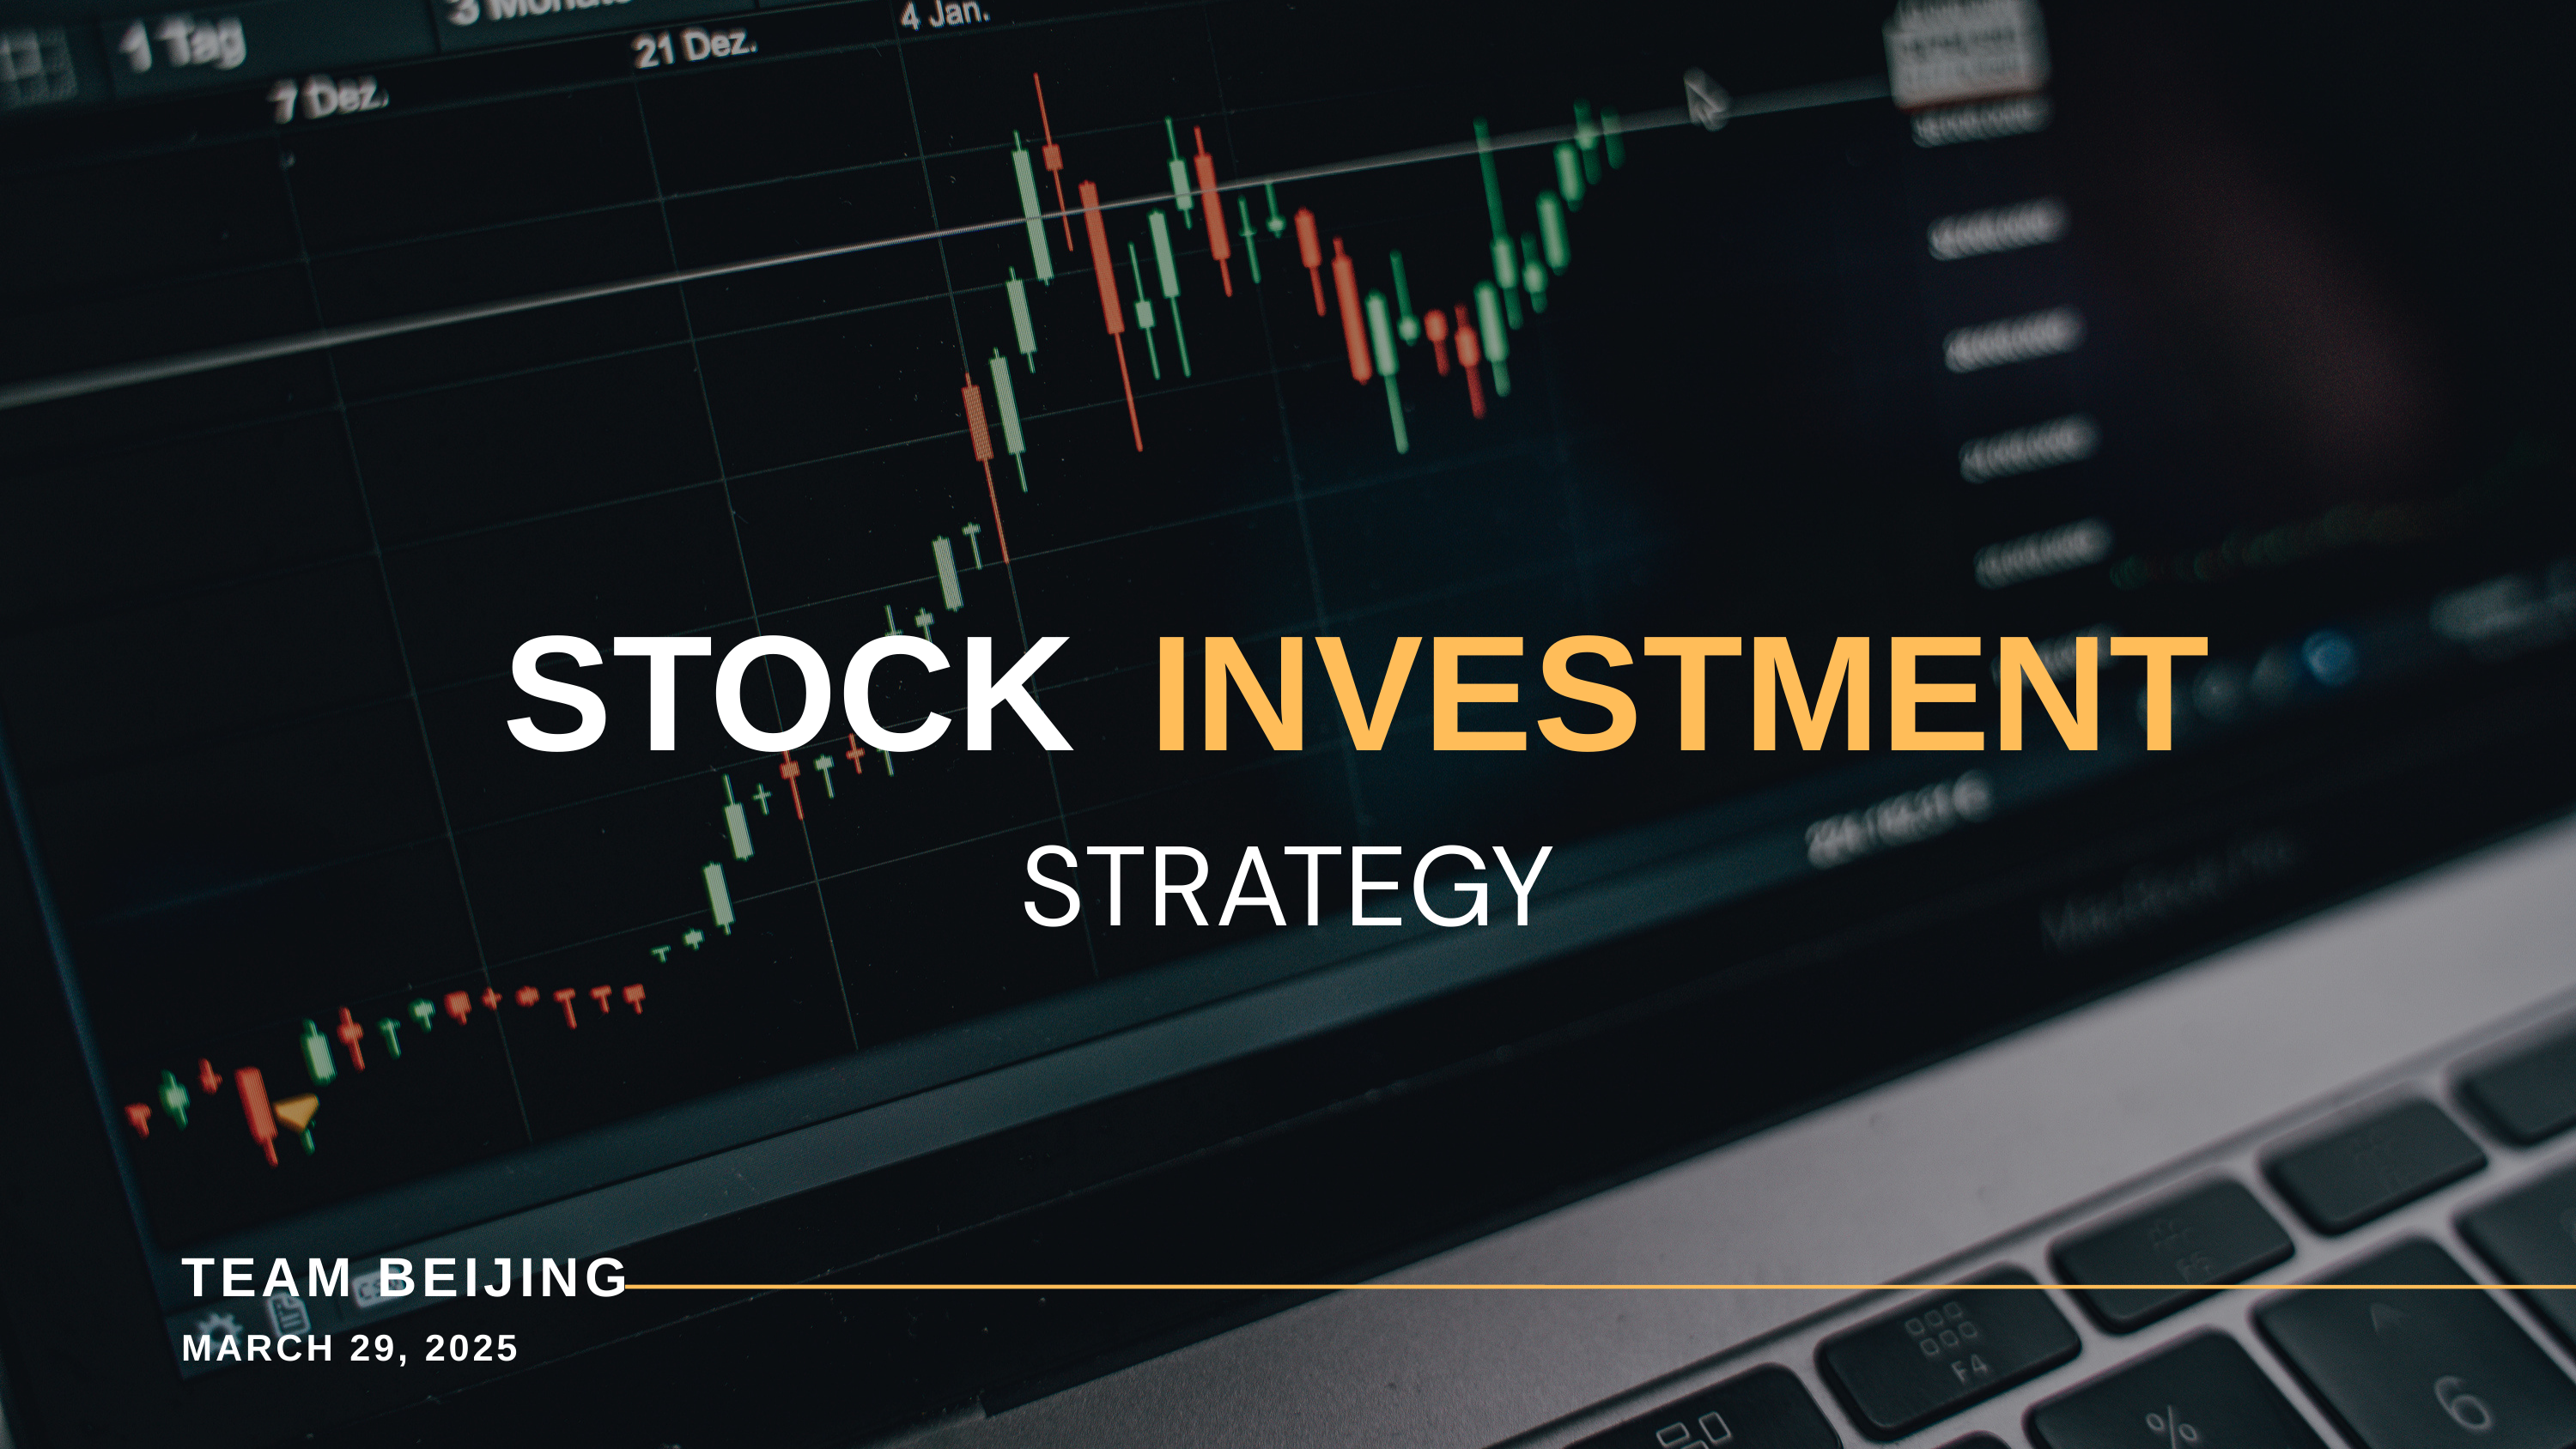

STOCK
INVESTMENT
STRATEGY
TEAM BEIJING

MARCH 29, 2025